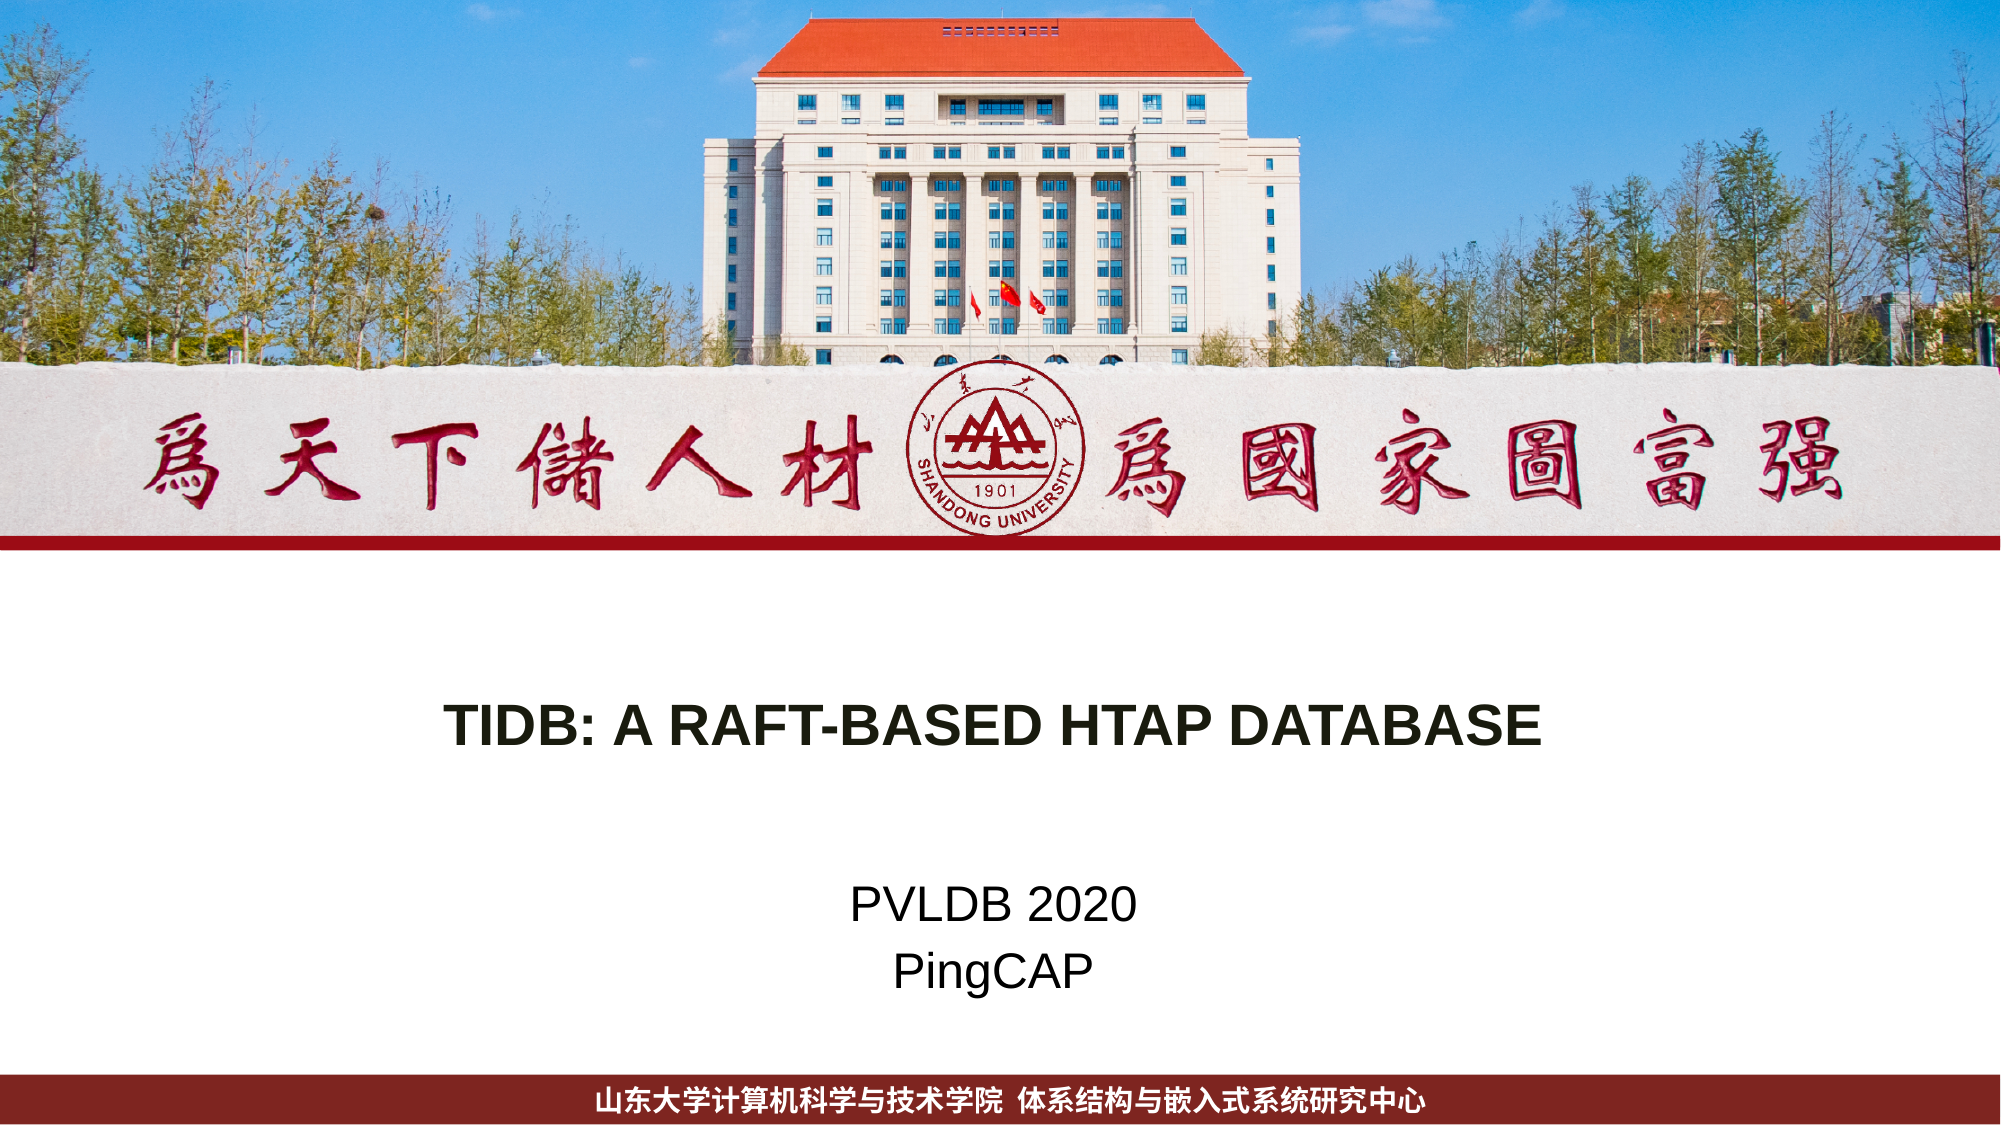

# TiDB: A Raft-based HTAP Database
PVLDB 2020
PingCAP